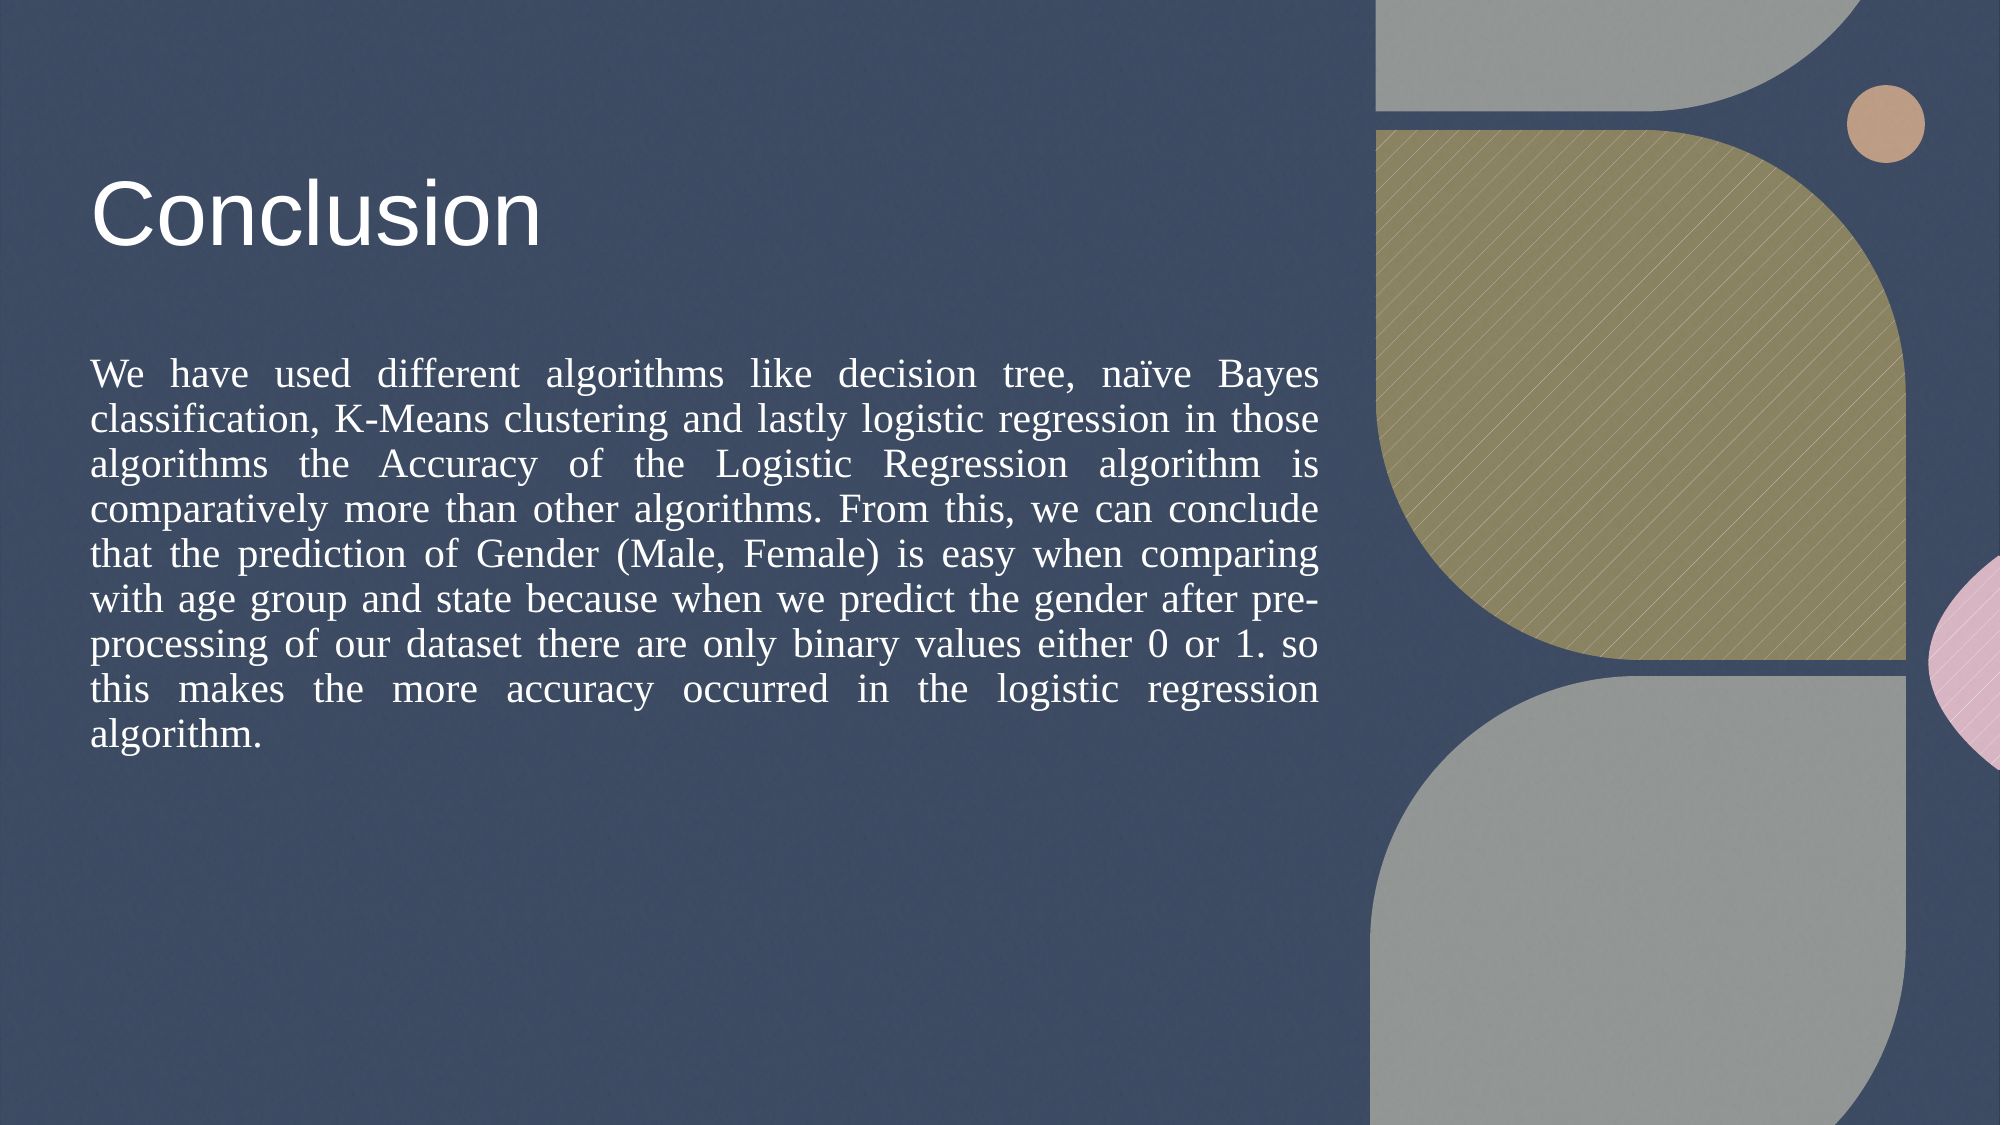

# Conclusion
We have used different algorithms like decision tree, naïve Bayes classification, K-Means clustering and lastly logistic regression in those algorithms the Accuracy of the Logistic Regression algorithm is comparatively more than other algorithms. From this, we can conclude that the prediction of Gender (Male, Female) is easy when comparing with age group and state because when we predict the gender after pre-processing of our dataset there are only binary values either 0 or 1. so this makes the more accuracy occurred in the logistic regression algorithm.